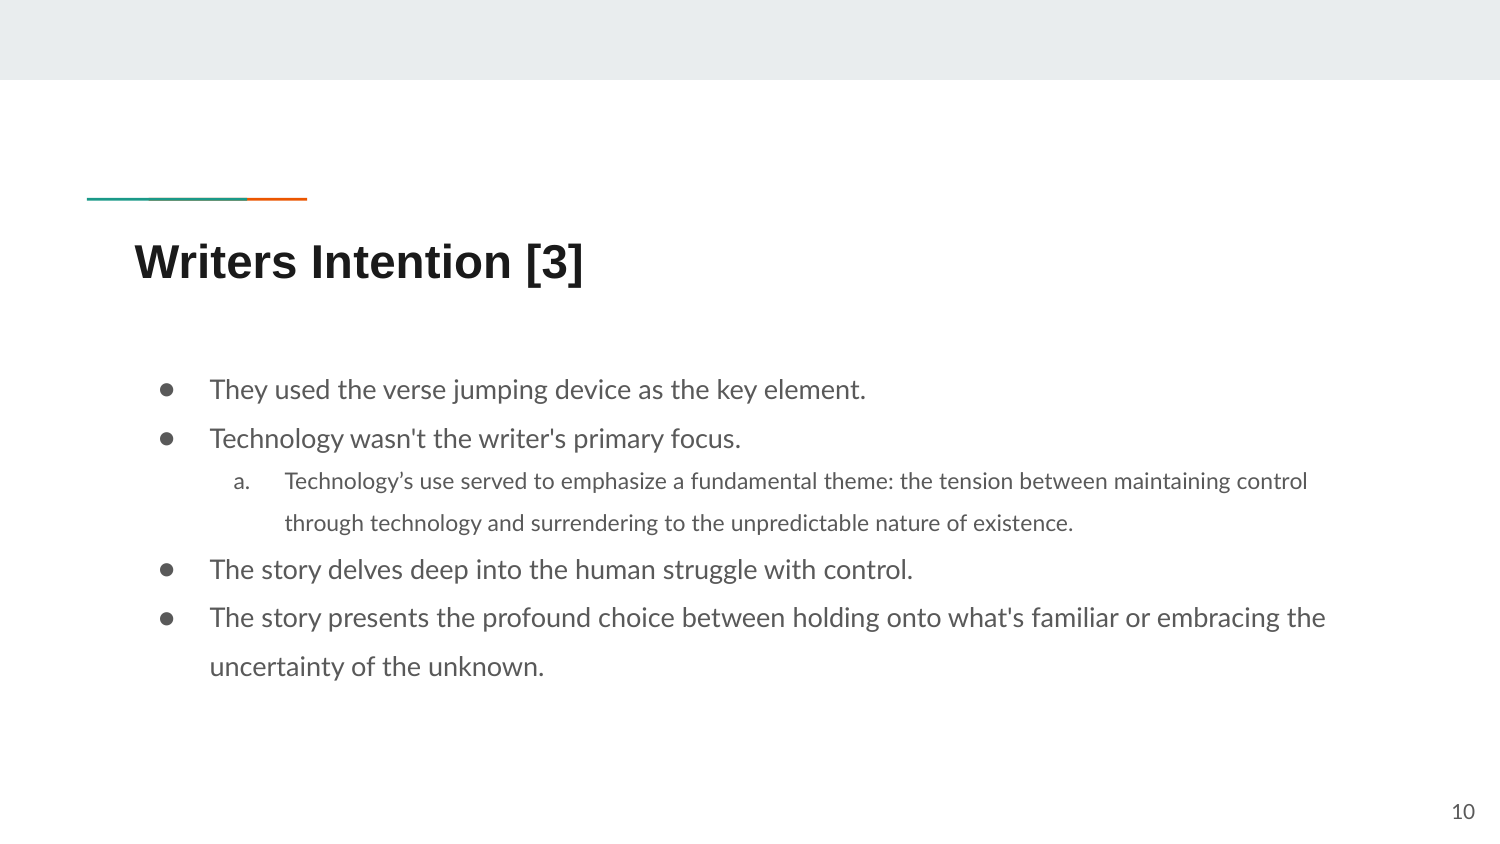

# Writers Intention [3]
They used the verse jumping device as the key element.
Technology wasn't the writer's primary focus.
Technology’s use served to emphasize a fundamental theme: the tension between maintaining control through technology and surrendering to the unpredictable nature of existence.
The story delves deep into the human struggle with control.
The story presents the profound choice between holding onto what's familiar or embracing the uncertainty of the unknown.
10